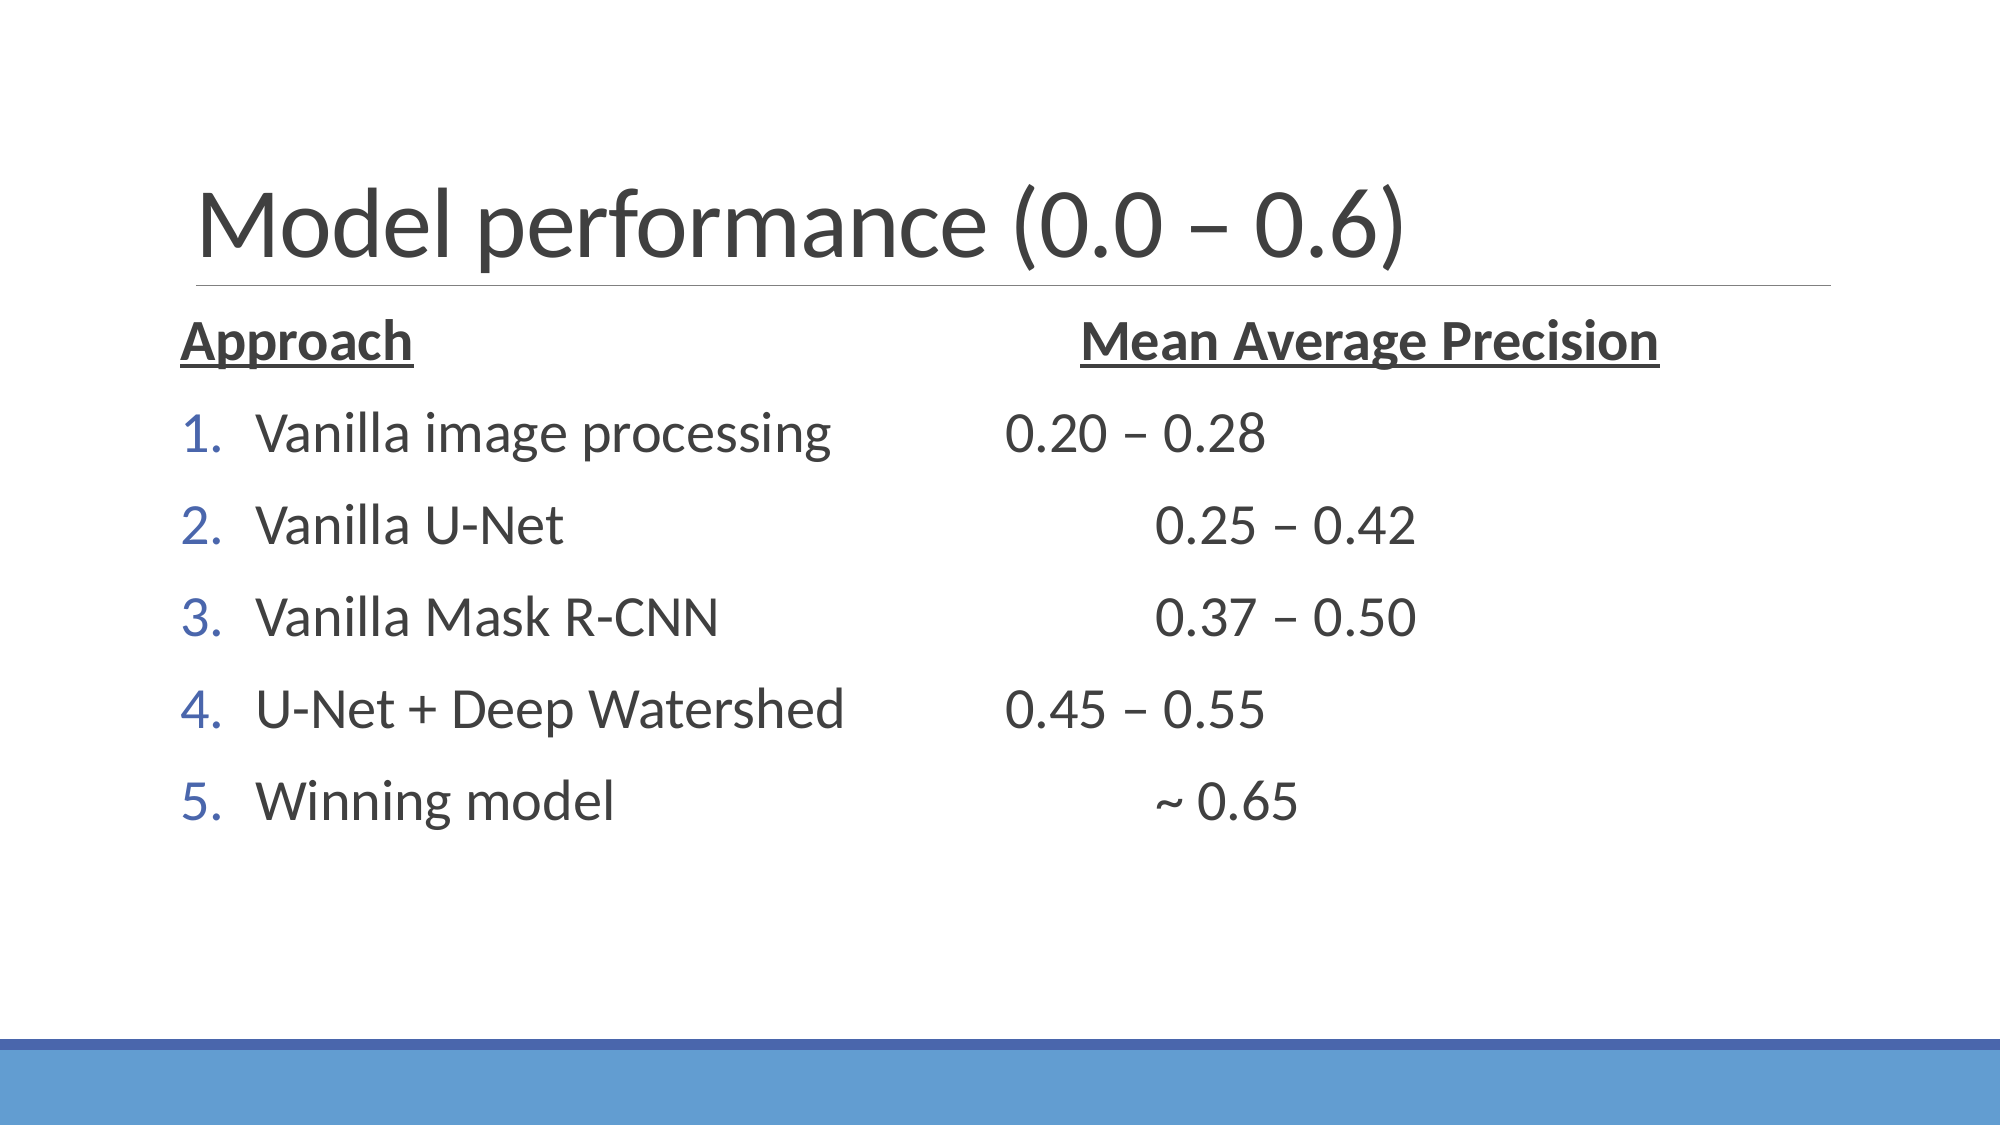

# Model performance (0.0 – 0.6)
Approach					Mean Average Precision
Vanilla image processing 		0.20 – 0.28
Vanilla U-Net 				0.25 – 0.42
Vanilla Mask R-CNN			0.37 – 0.50
U-Net + Deep Watershed		0.45 – 0.55
Winning model				~ 0.65